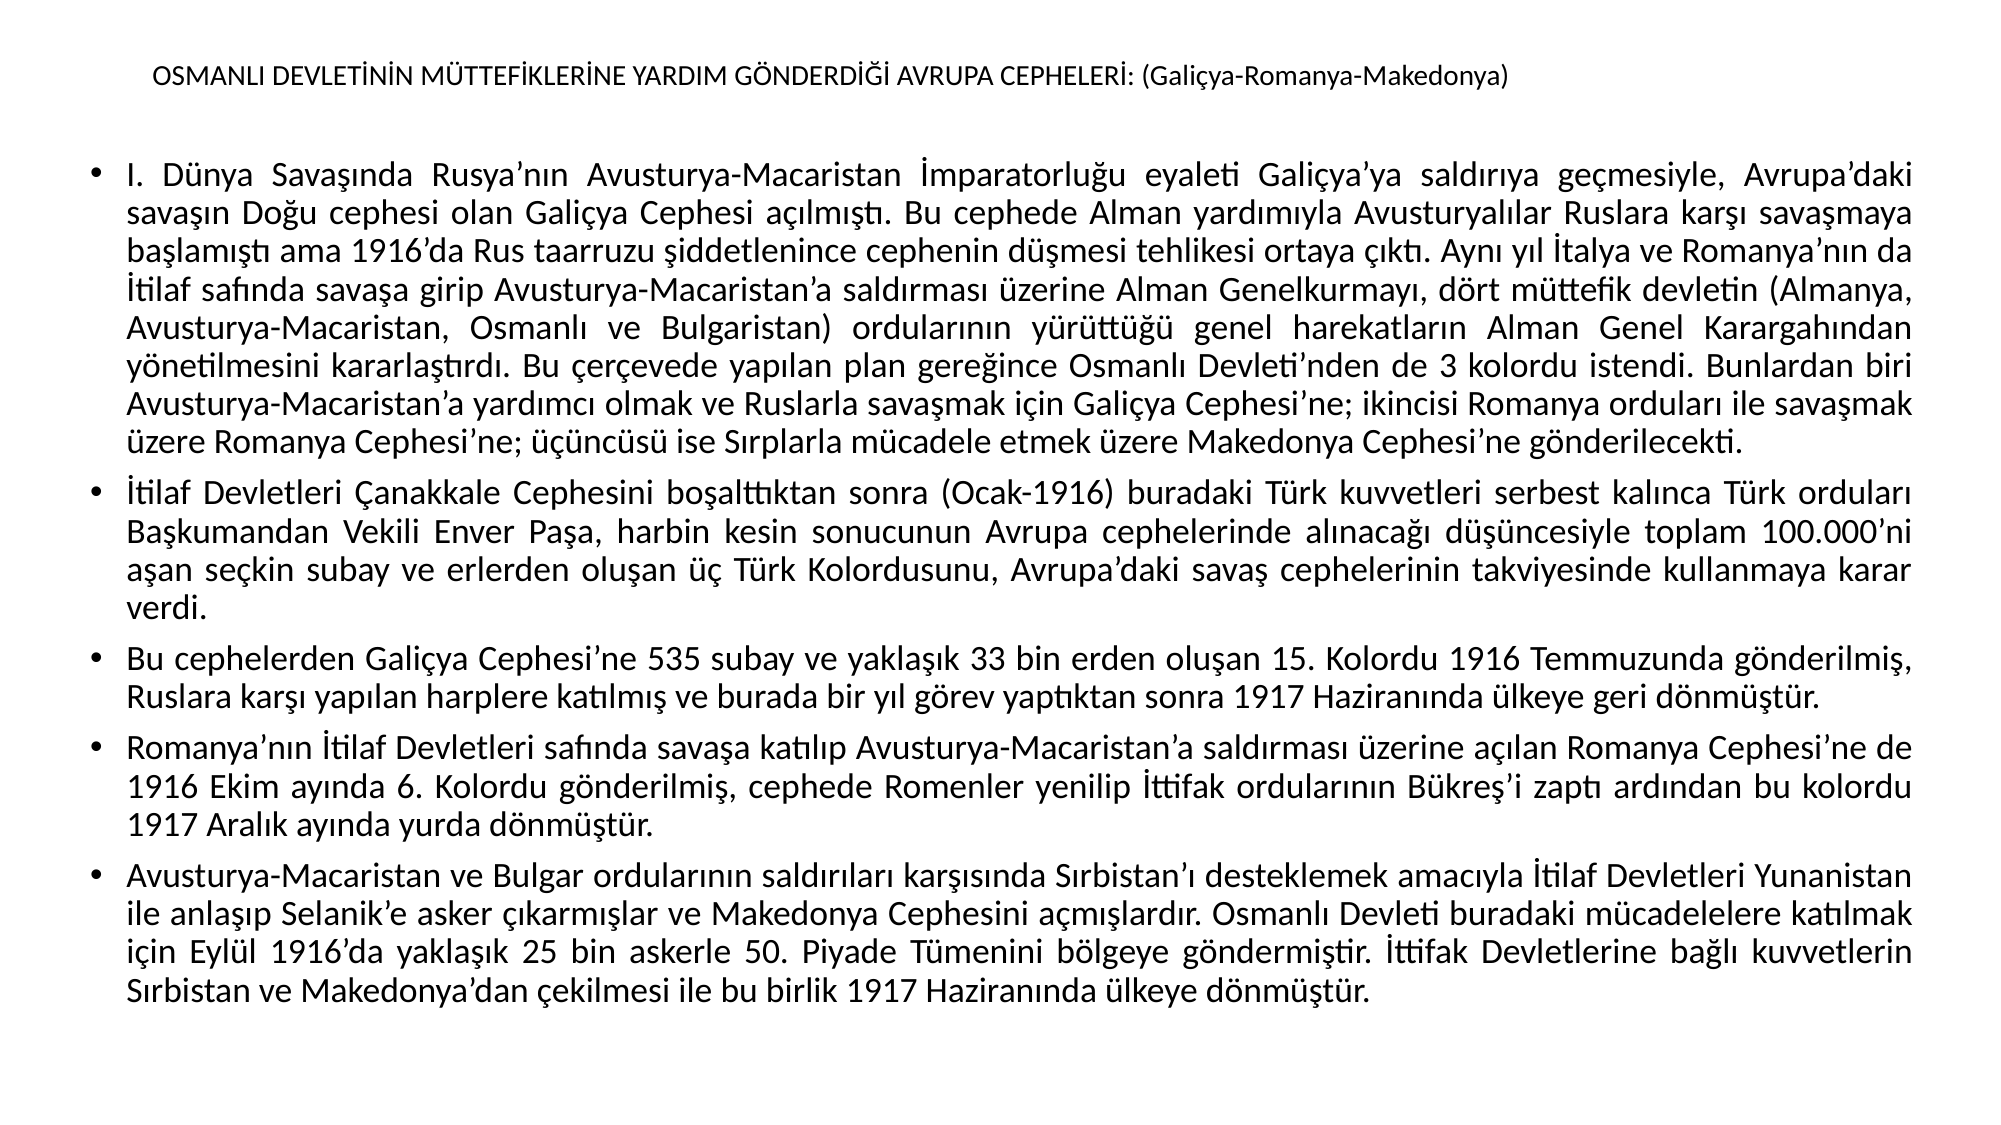

# OSMANLI DEVLETİNİN MÜTTEFİKLERİNE YARDIM GÖNDERDİĞİ AVRUPA CEPHELERİ: (Galiçya-Romanya-Makedonya)
I. Dünya Savaşında Rusya’nın Avusturya-Macaristan İmparatorluğu eyaleti Galiçya’ya saldırıya geçmesiyle, Avrupa’daki savaşın Doğu cephesi olan Galiçya Cephesi açılmıştı. Bu cephede Alman yardımıyla Avusturyalılar Ruslara karşı savaşmaya başlamıştı ama 1916’da Rus taarruzu şiddetlenince cephenin düşmesi tehlikesi ortaya çıktı. Aynı yıl İtalya ve Romanya’nın da İtilaf safında savaşa girip Avusturya-Macaristan’a saldırması üzerine Alman Genelkurmayı, dört müttefik devletin (Almanya, Avusturya-Macaristan, Osmanlı ve Bulgaristan) ordularının yürüttüğü genel harekatların Alman Genel Karargahından yönetilmesini kararlaştırdı. Bu çerçevede yapılan plan gereğince Osmanlı Devleti’nden de 3 kolordu istendi. Bunlardan biri Avusturya-Macaristan’a yardımcı olmak ve Ruslarla savaşmak için Galiçya Cephesi’ne; ikincisi Romanya orduları ile savaşmak üzere Romanya Cephesi’ne; üçüncüsü ise Sırplarla mücadele etmek üzere Makedonya Cephesi’ne gönderilecekti.
İtilaf Devletleri Çanakkale Cephesini boşalttıktan sonra (Ocak-1916) buradaki Türk kuvvetleri serbest kalınca Türk orduları Başkumandan Vekili Enver Paşa, harbin kesin sonucunun Avrupa cephelerinde alınacağı düşüncesiyle toplam 100.000’ni aşan seçkin subay ve erlerden oluşan üç Türk Kolordusunu, Avrupa’daki savaş cephelerinin takviyesinde kullanmaya karar verdi.
Bu cephelerden Galiçya Cephesi’ne 535 subay ve yaklaşık 33 bin erden oluşan 15. Kolordu 1916 Temmuzunda gönderilmiş, Ruslara karşı yapılan harplere katılmış ve burada bir yıl görev yaptıktan sonra 1917 Haziranında ülkeye geri dönmüştür.
Romanya’nın İtilaf Devletleri safında savaşa katılıp Avusturya-Macaristan’a saldırması üzerine açılan Romanya Cephesi’ne de 1916 Ekim ayında 6. Kolordu gönderilmiş, cephede Romenler yenilip İttifak ordularının Bükreş’i zaptı ardından bu kolordu 1917 Aralık ayında yurda dönmüştür.
Avusturya-Macaristan ve Bulgar ordularının saldırıları karşısında Sırbistan’ı desteklemek amacıyla İtilaf Devletleri Yunanistan ile anlaşıp Selanik’e asker çıkarmışlar ve Makedonya Cephesini açmışlardır. Osmanlı Devleti buradaki mücadelelere katılmak için Eylül 1916’da yaklaşık 25 bin askerle 50. Piyade Tümenini bölgeye göndermiştir. İttifak Devletlerine bağlı kuvvetlerin Sırbistan ve Makedonya’dan çekilmesi ile bu birlik 1917 Haziranında ülkeye dönmüştür.